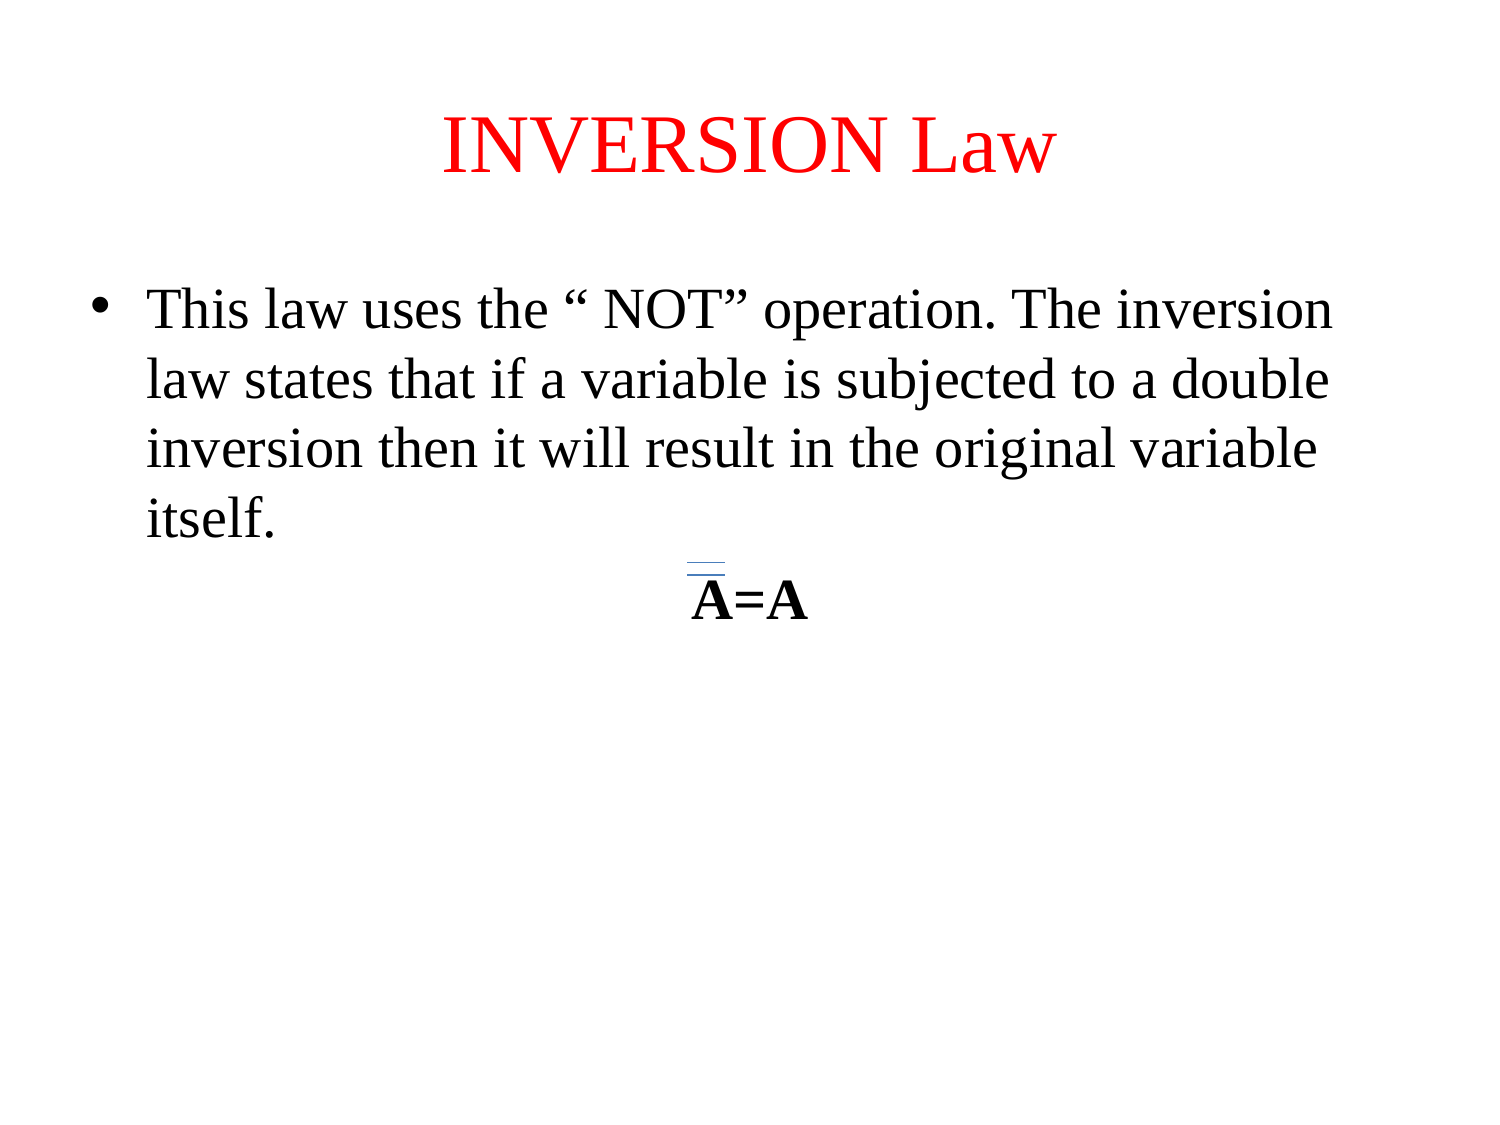

# INVERSION Law
This law uses the “ NOT” operation. The inversion law states that if a variable is subjected to a double inversion then it will result in the original variable itself.
A=A